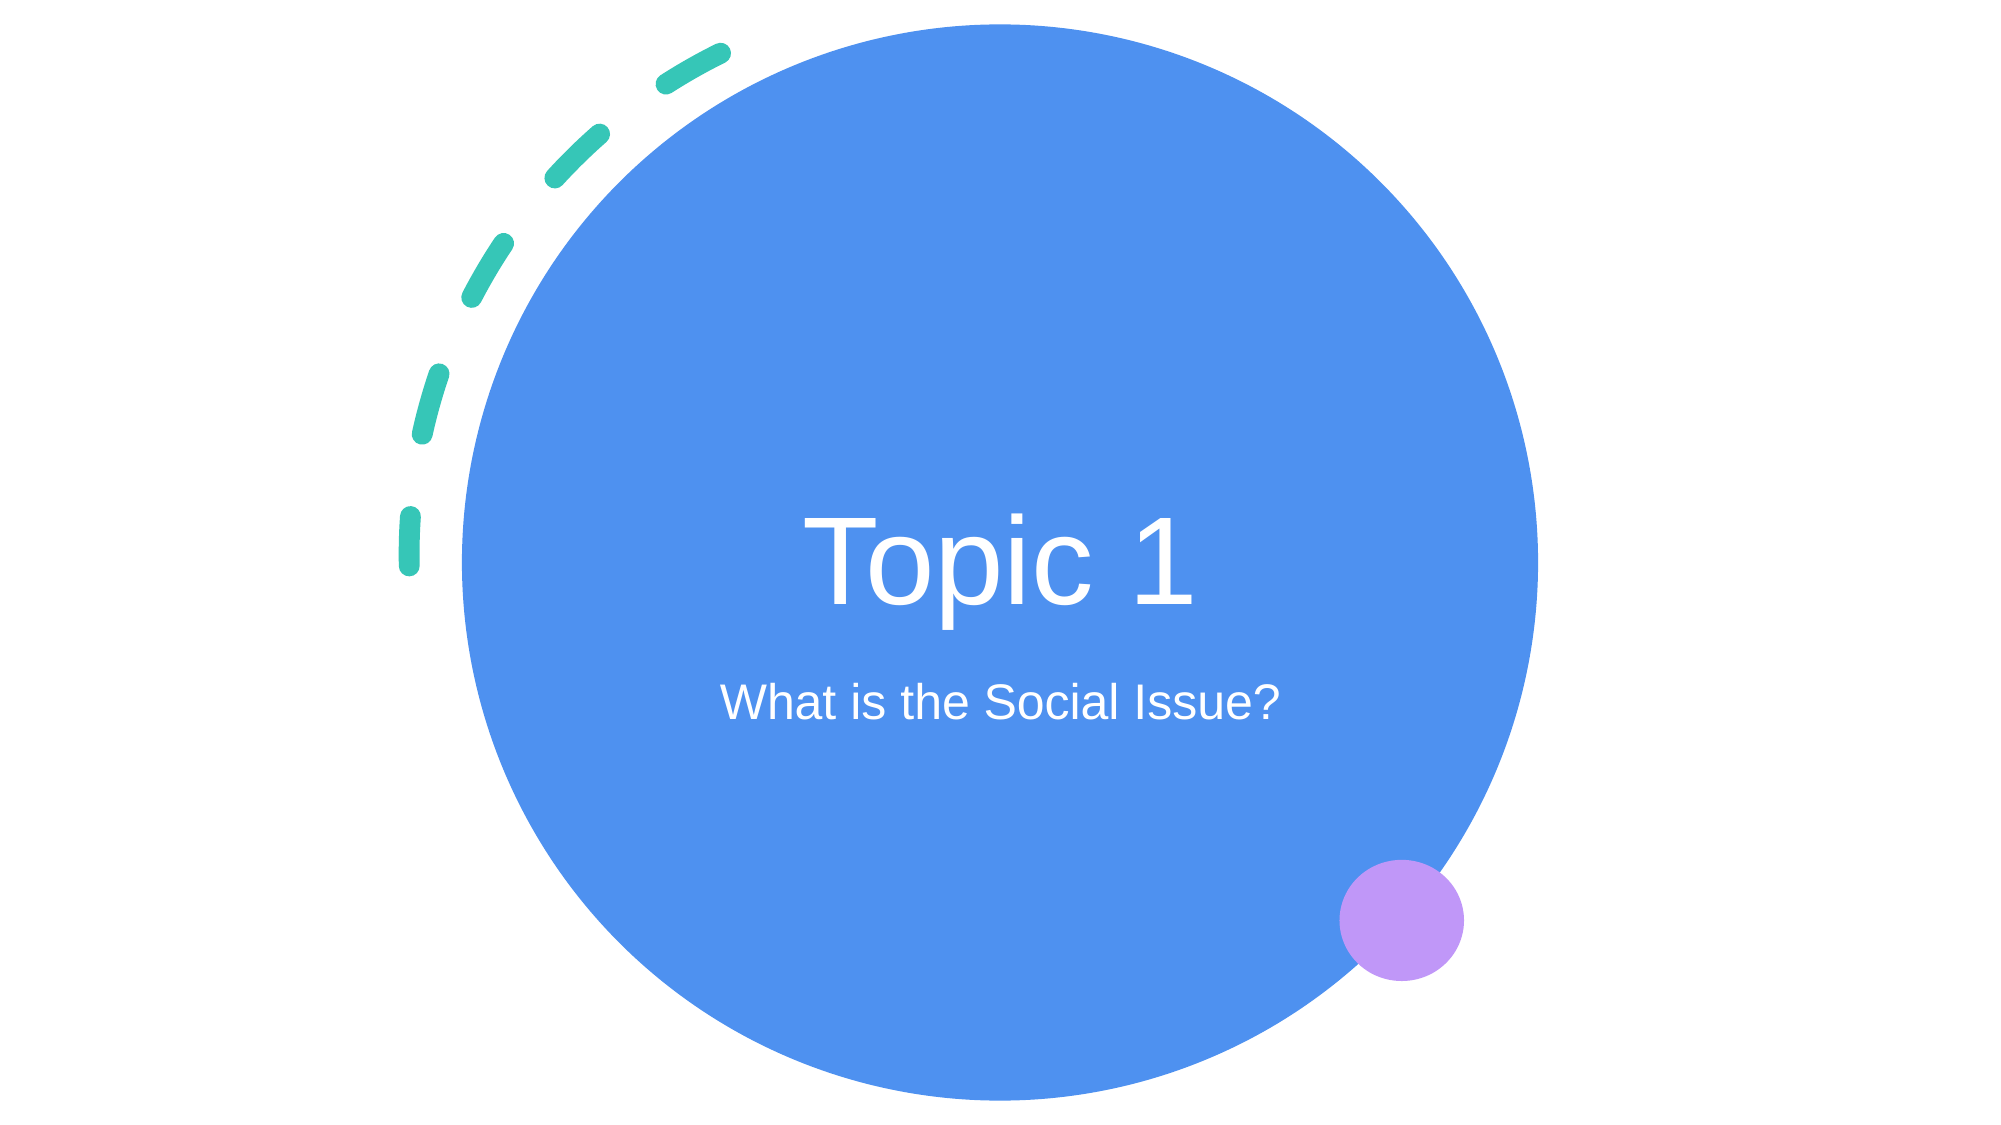

# Topic 1
What is the Social Issue?